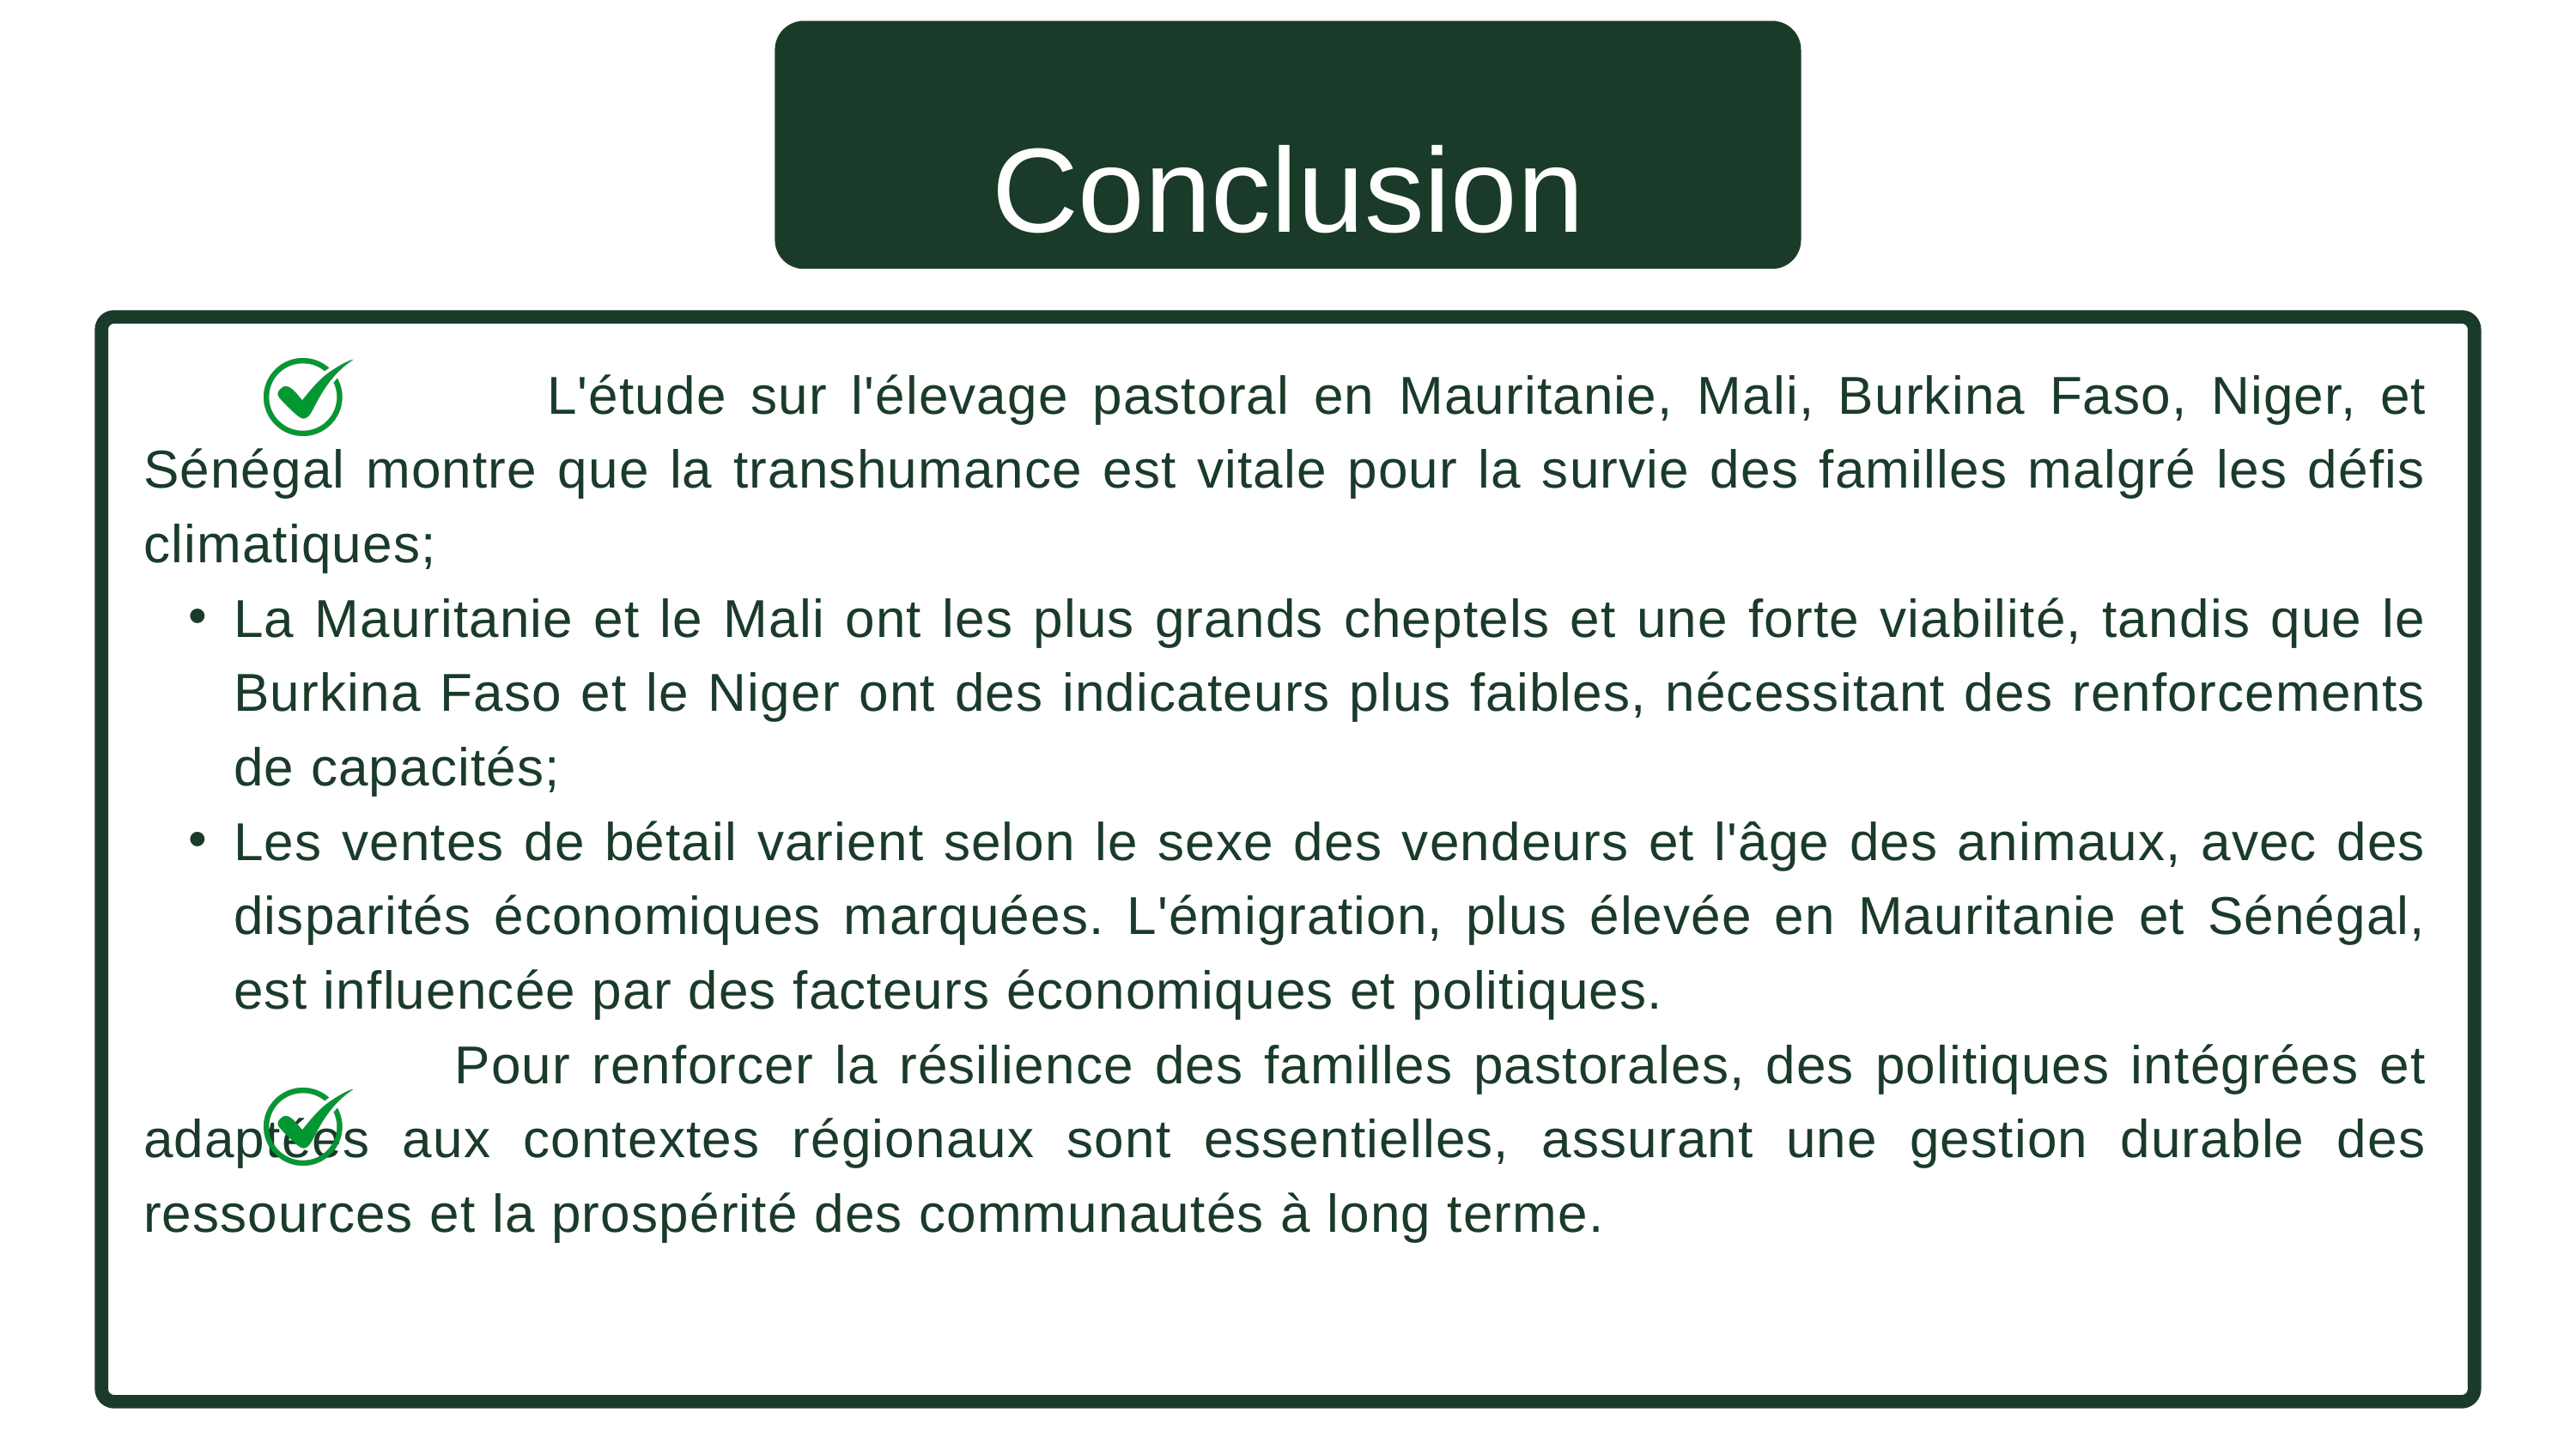

Conclusion

                 L'étude sur l'élevage pastoral en Mauritanie, Mali, Burkina Faso, Niger, et Sénégal montre que la transhumance est vitale pour la survie des familles malgré les défis climatiques;
La Mauritanie et le Mali ont les plus grands cheptels et une forte viabilité, tandis que le Burkina Faso et le Niger ont des indicateurs plus faibles, nécessitant des renforcements de capacités;
Les ventes de bétail varient selon le sexe des vendeurs et l'âge des animaux, avec des disparités économiques marquées. L'émigration, plus élevée en Mauritanie et Sénégal, est influencée par des facteurs économiques et politiques.
               Pour renforcer la résilience des familles pastorales, des politiques intégrées et adaptées aux contextes régionaux sont essentielles, assurant une gestion durable des ressources et la prospérité des communautés à long terme.